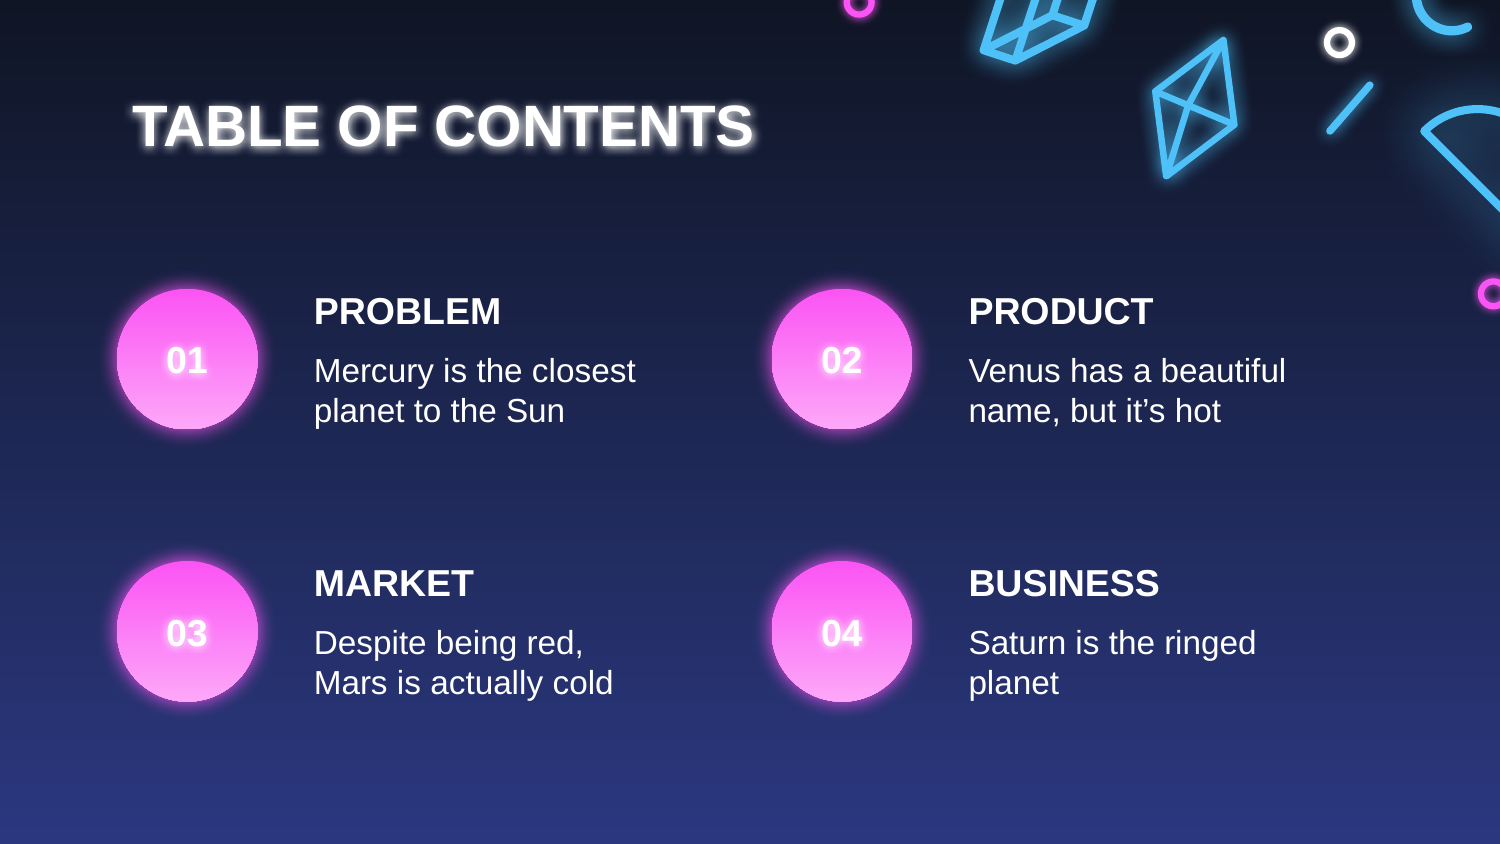

# TABLE OF CONTENTS
PROBLEM
PRODUCT

01
02
Mercury is the closest planet to the Sun
Venus has a beautiful name, but it’s hot
MARKET
BUSINESS

03
04
Despite being red, Mars is actually cold
Saturn is the ringed planet